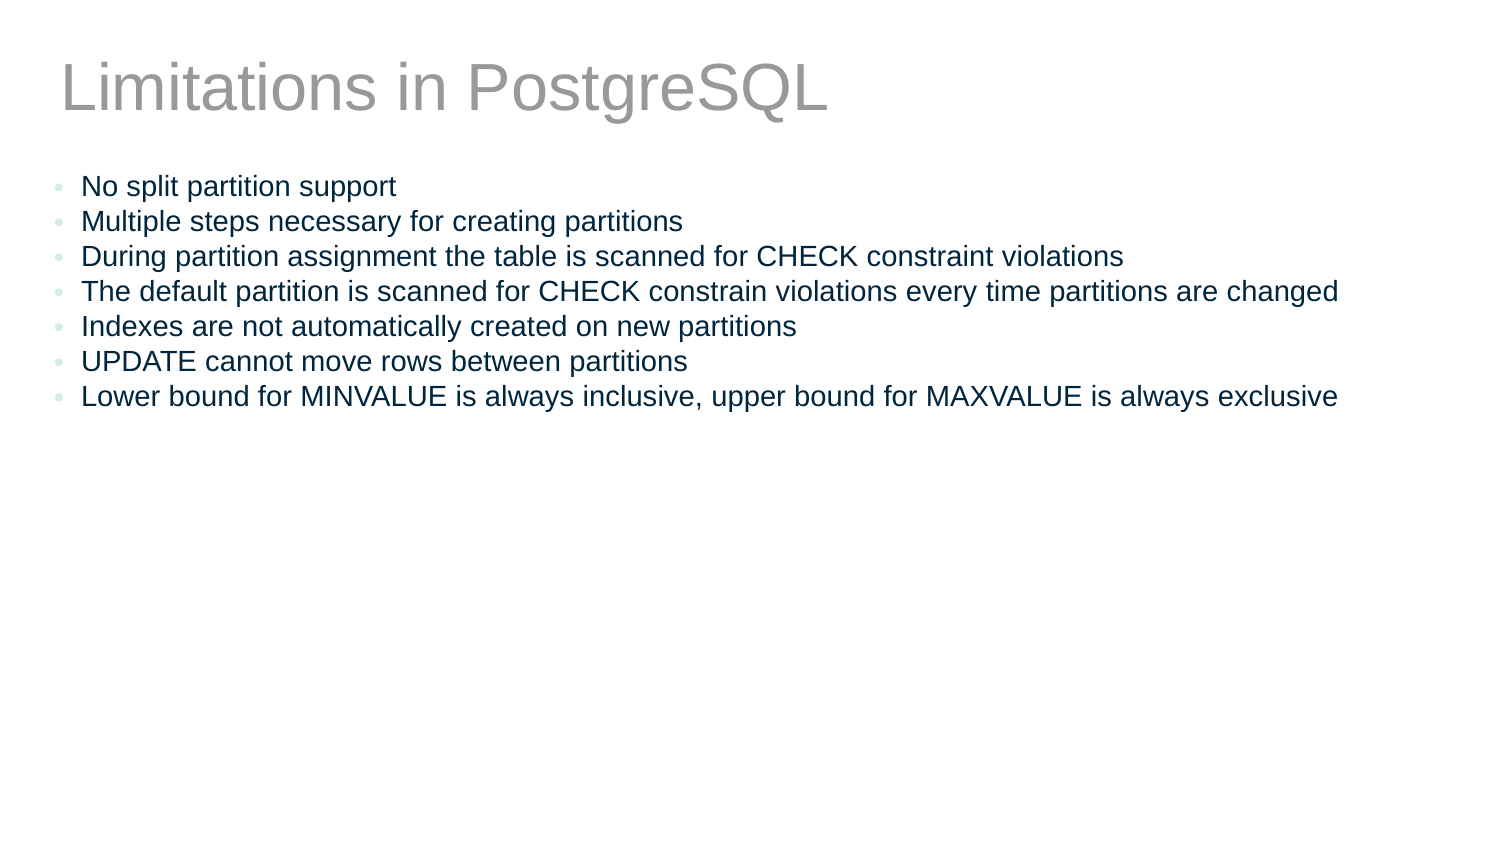

# Limitations in PostgreSQL
No split partition support
Multiple steps necessary for creating partitions
During partition assignment the table is scanned for CHECK constraint violations
The default partition is scanned for CHECK constrain violations every time partitions are changed
Indexes are not automatically created on new partitions
UPDATE cannot move rows between partitions
Lower bound for MINVALUE is always inclusive, upper bound for MAXVALUE is always exclusive